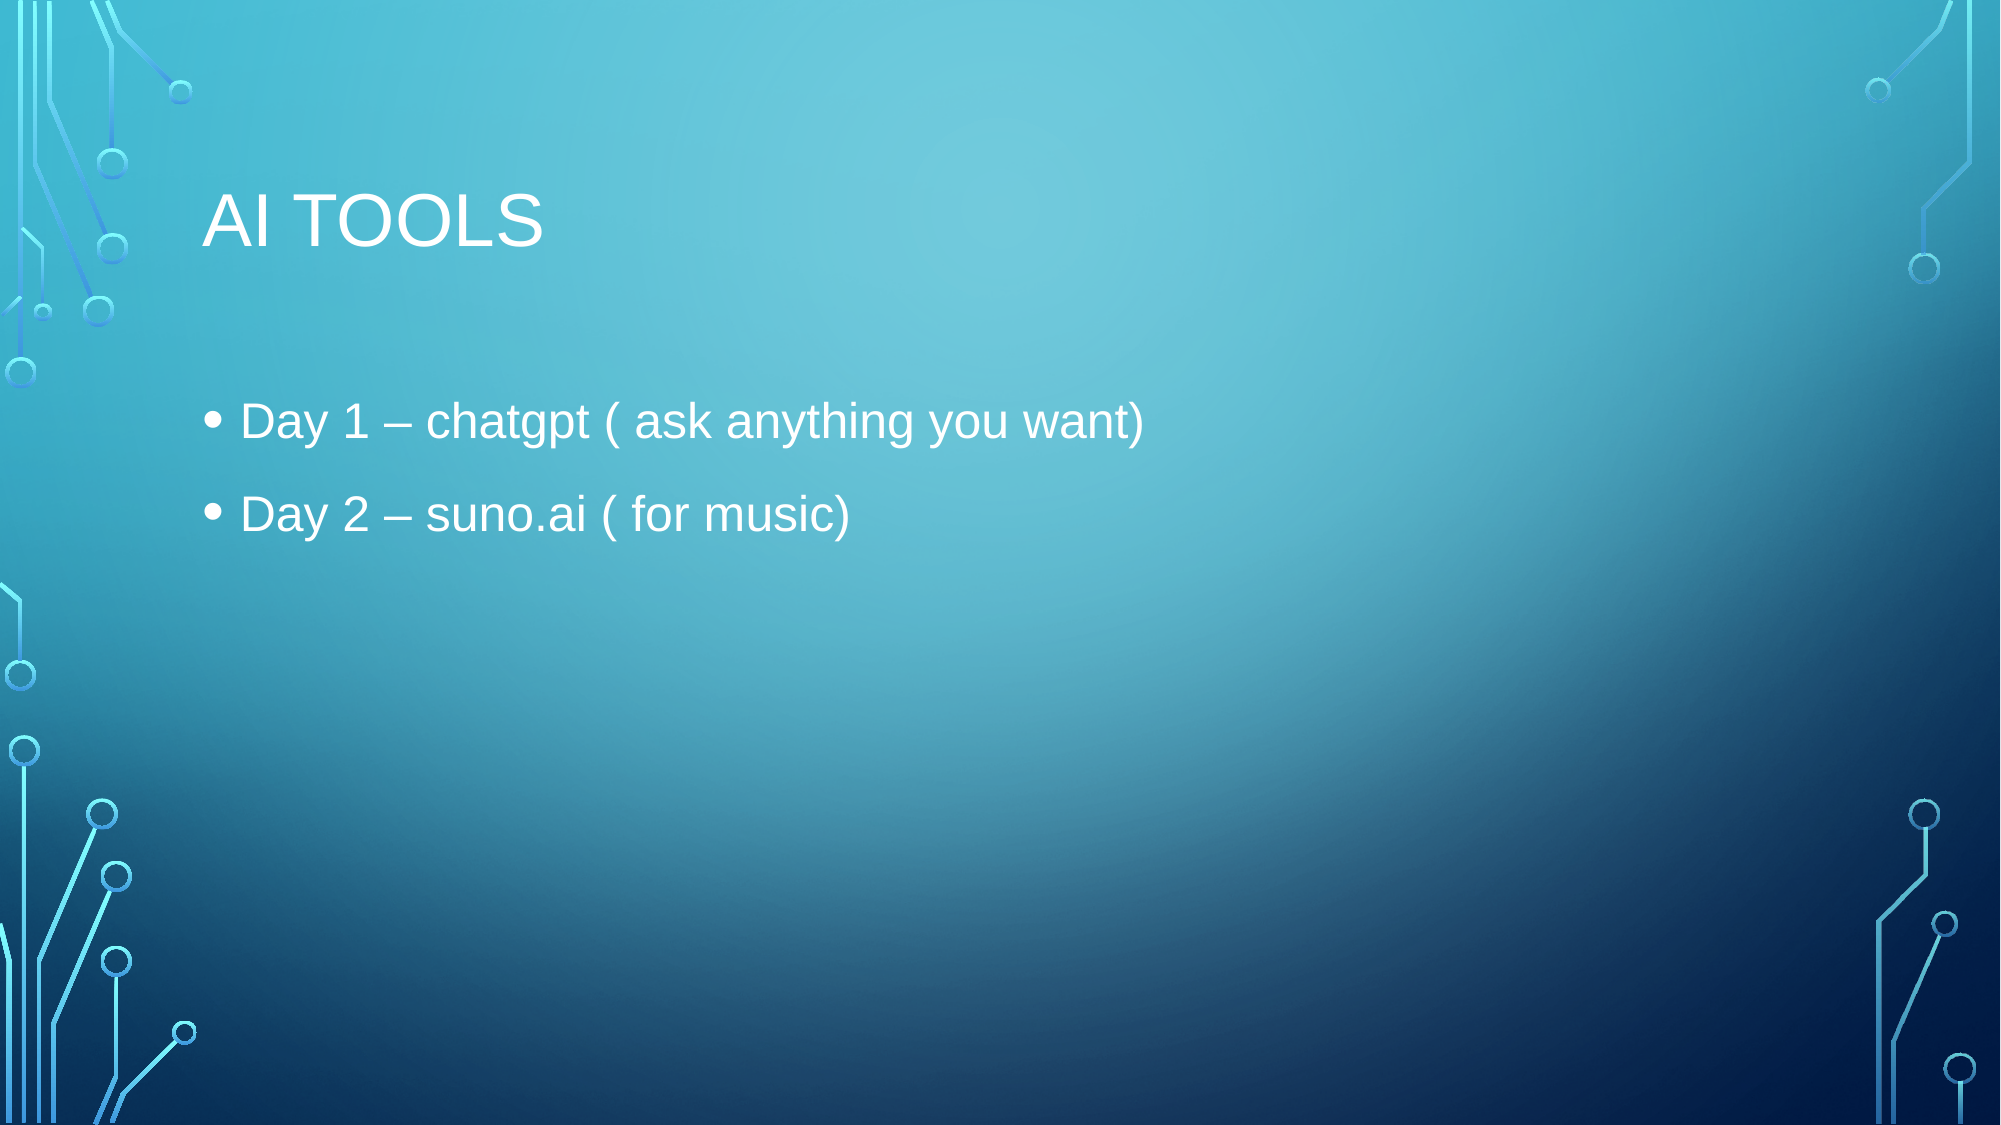

# AI Tools
Day 1 – chatgpt ( ask anything you want)
Day 2 – suno.ai ( for music)